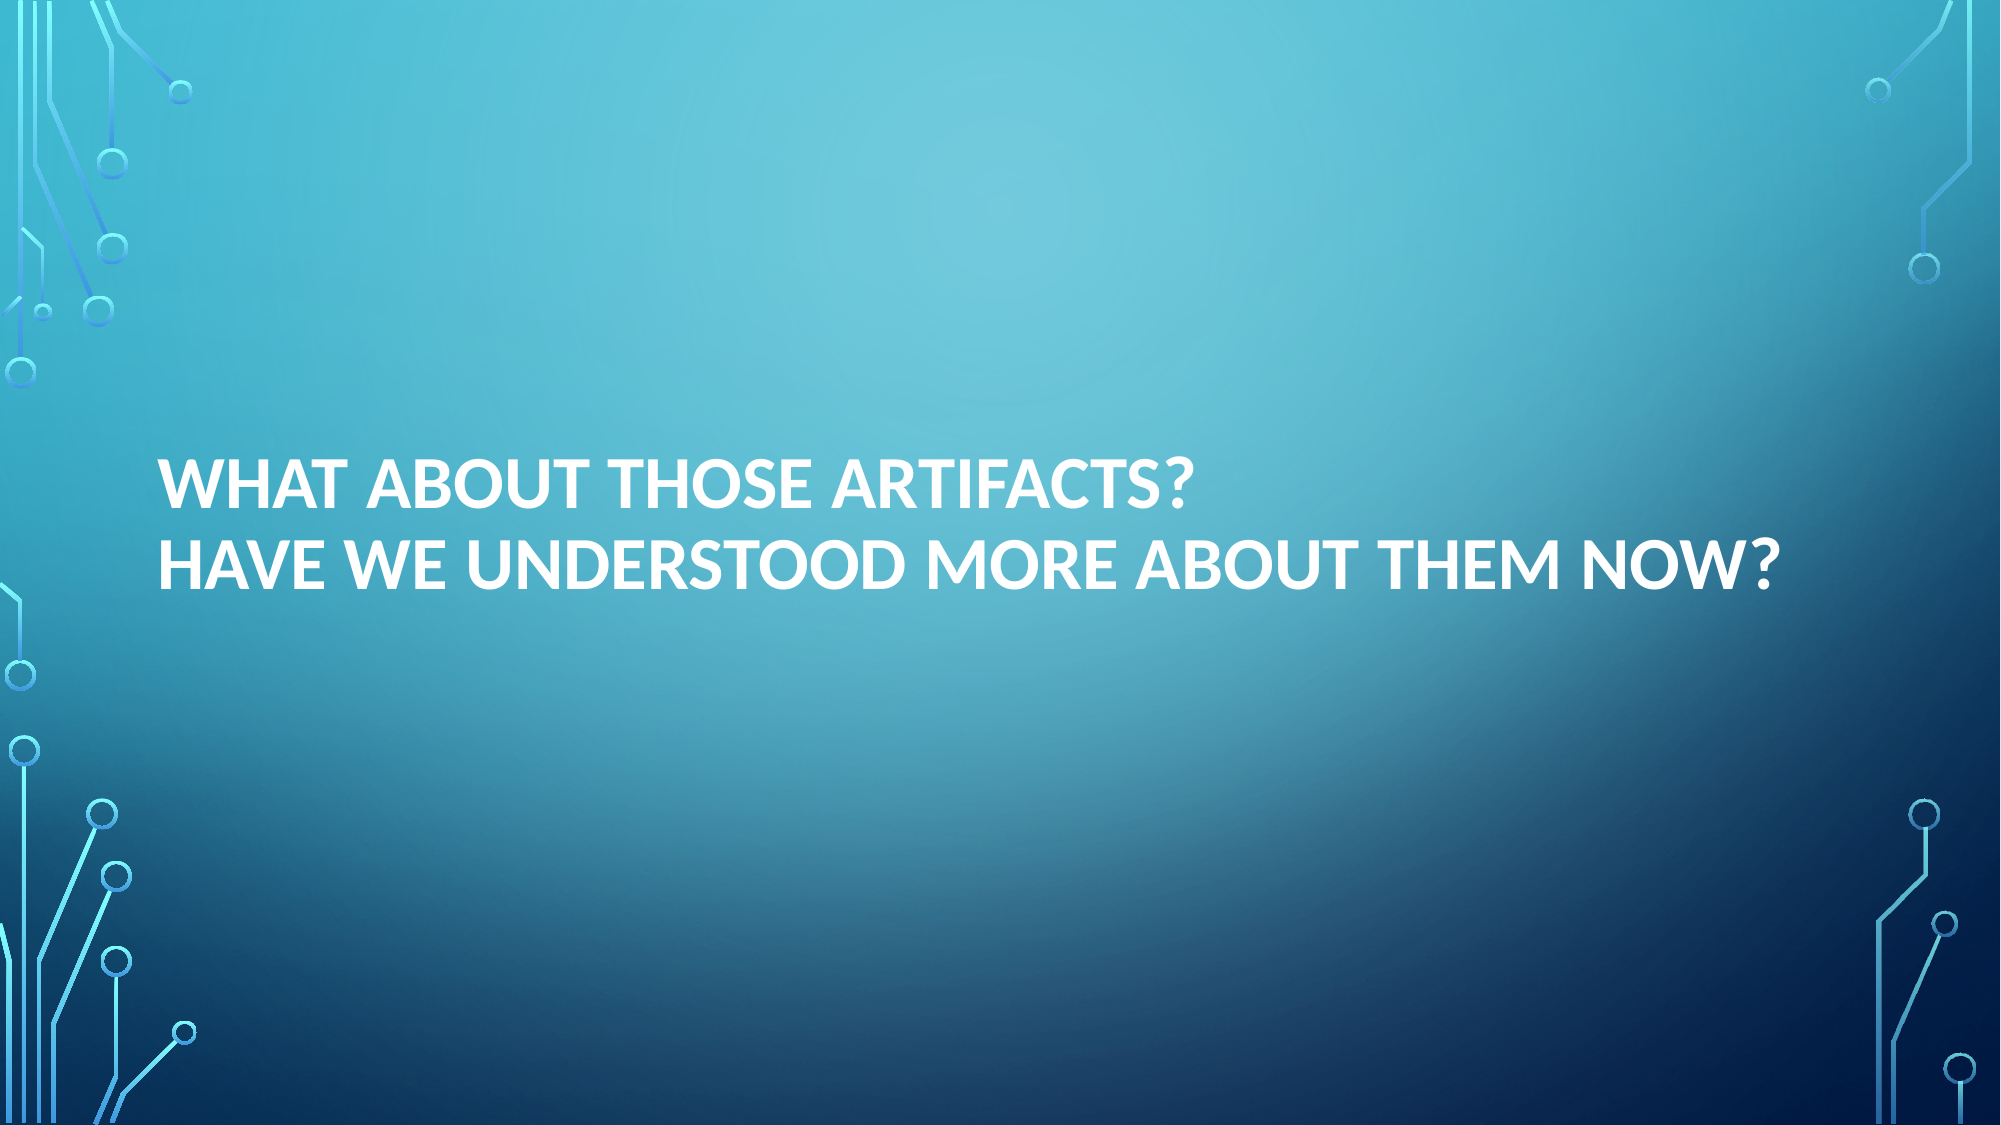

# What about those artifacts? Have we understood more about them now?